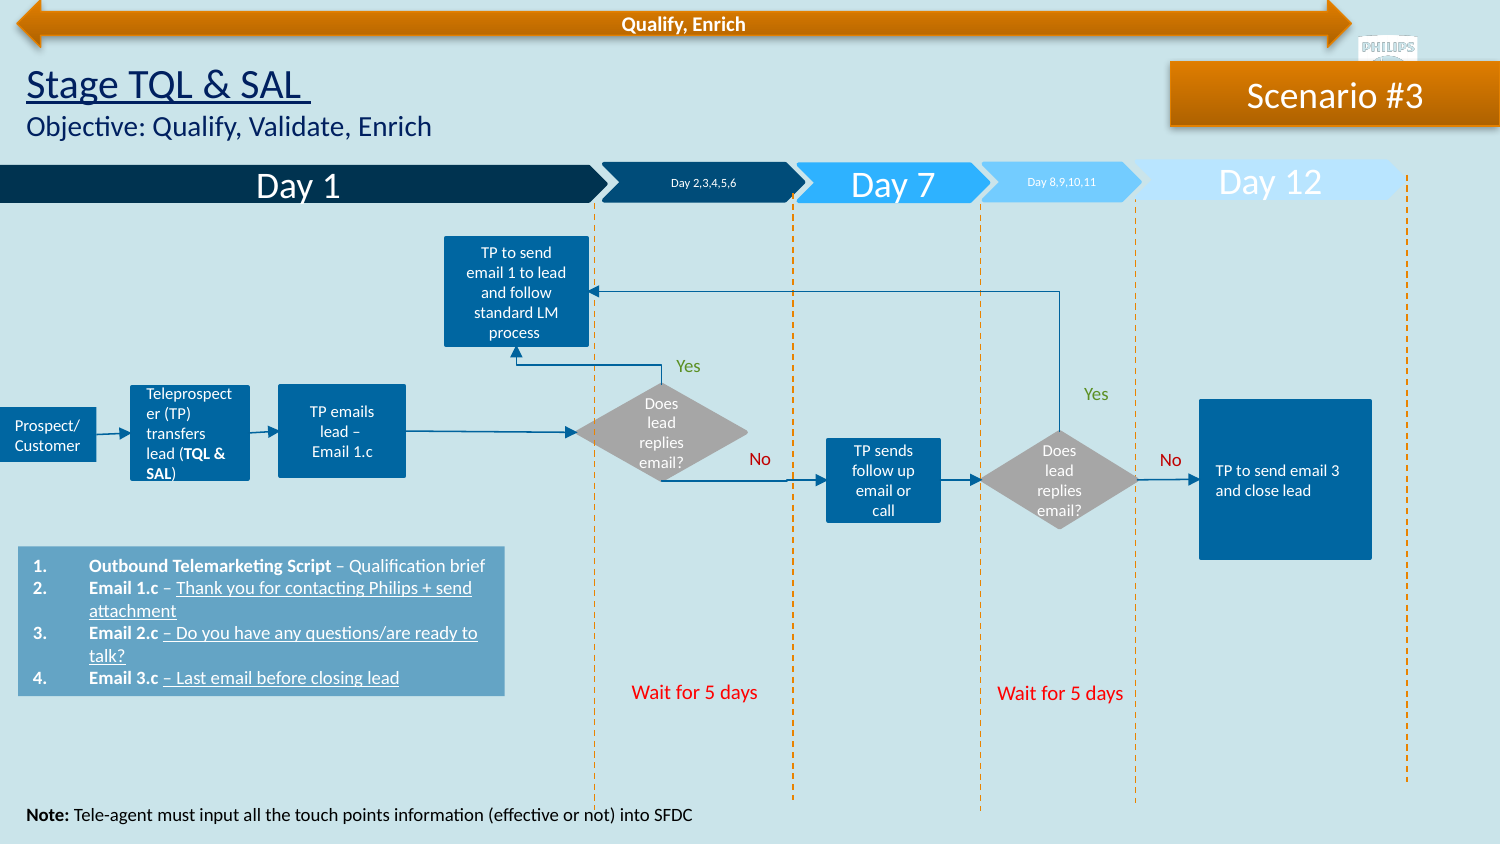

Qualify, Enrich
# Stage TQL & SAL Objective: Qualify, Validate, Enrich
Scenario #3
Day 12
Day 8,9,10,11
Day 2,3,4,5,6
Day 7
Day 1
TP to send email 1 to lead and follow standard LM process
Yes
Yes
Does lead replies email?
TP emails lead –
Email 1.c
Teleprospecter (TP) transfers lead (TQL & SAL)
TP to send email 3 and close lead
Prospect/Customer
Does lead replies email?
No
TP sends follow up email or call
No
Outbound Telemarketing Script – Qualification brief
Email 1.c – Thank you for contacting Philips + send attachment
Email 2.c – Do you have any questions/are ready to talk?
Email 3.c – Last email before closing lead
Wait for 5 days
Wait for 5 days
Note: Tele-agent must input all the touch points information (effective or not) into SFDC